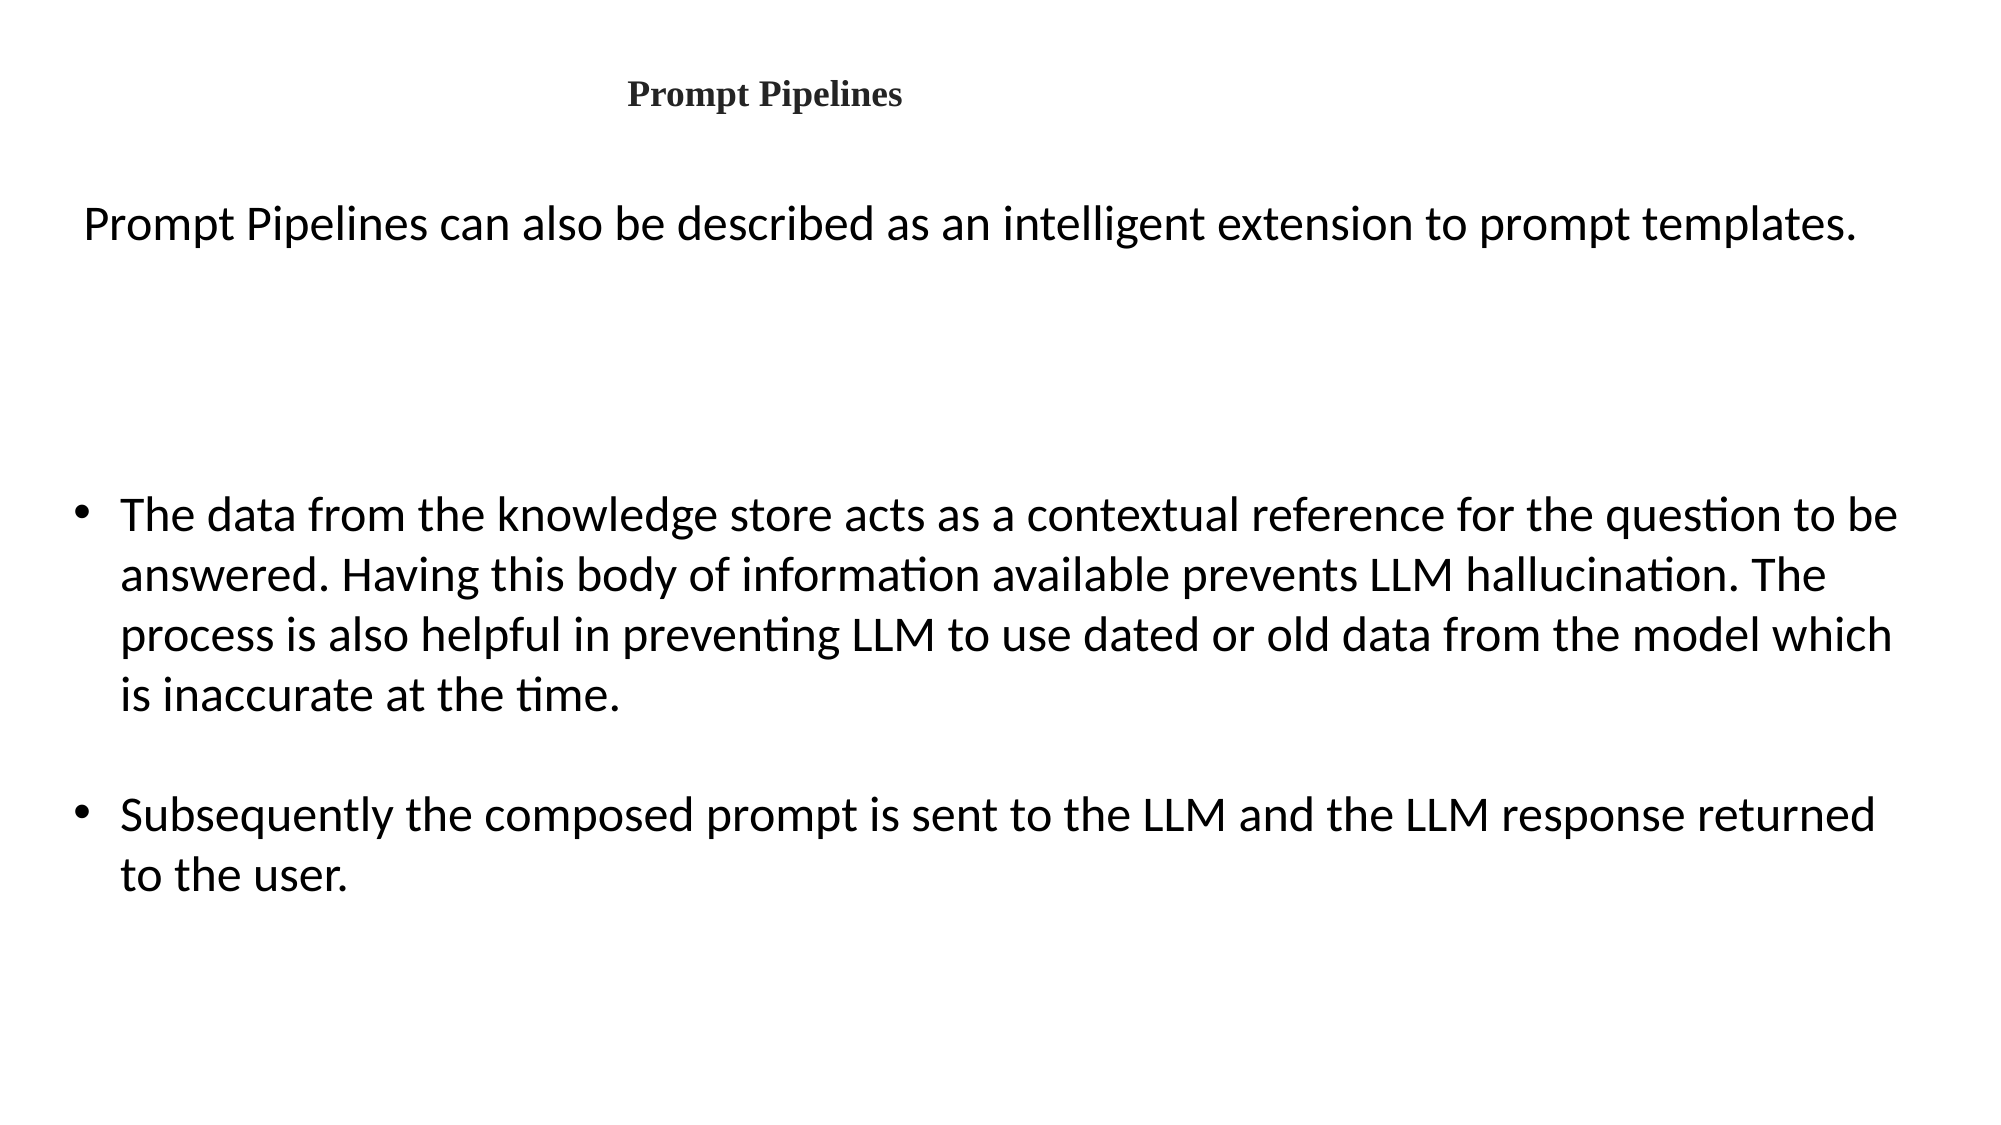

Prompt Pipelines
Prompt Pipelines can also be described as an intelligent extension to prompt templates.
The data from the knowledge store acts as a contextual reference for the question to be answered. Having this body of information available prevents LLM hallucination. The process is also helpful in preventing LLM to use dated or old data from the model which is inaccurate at the time.

Subsequently the composed prompt is sent to the LLM and the LLM response returned to the user.